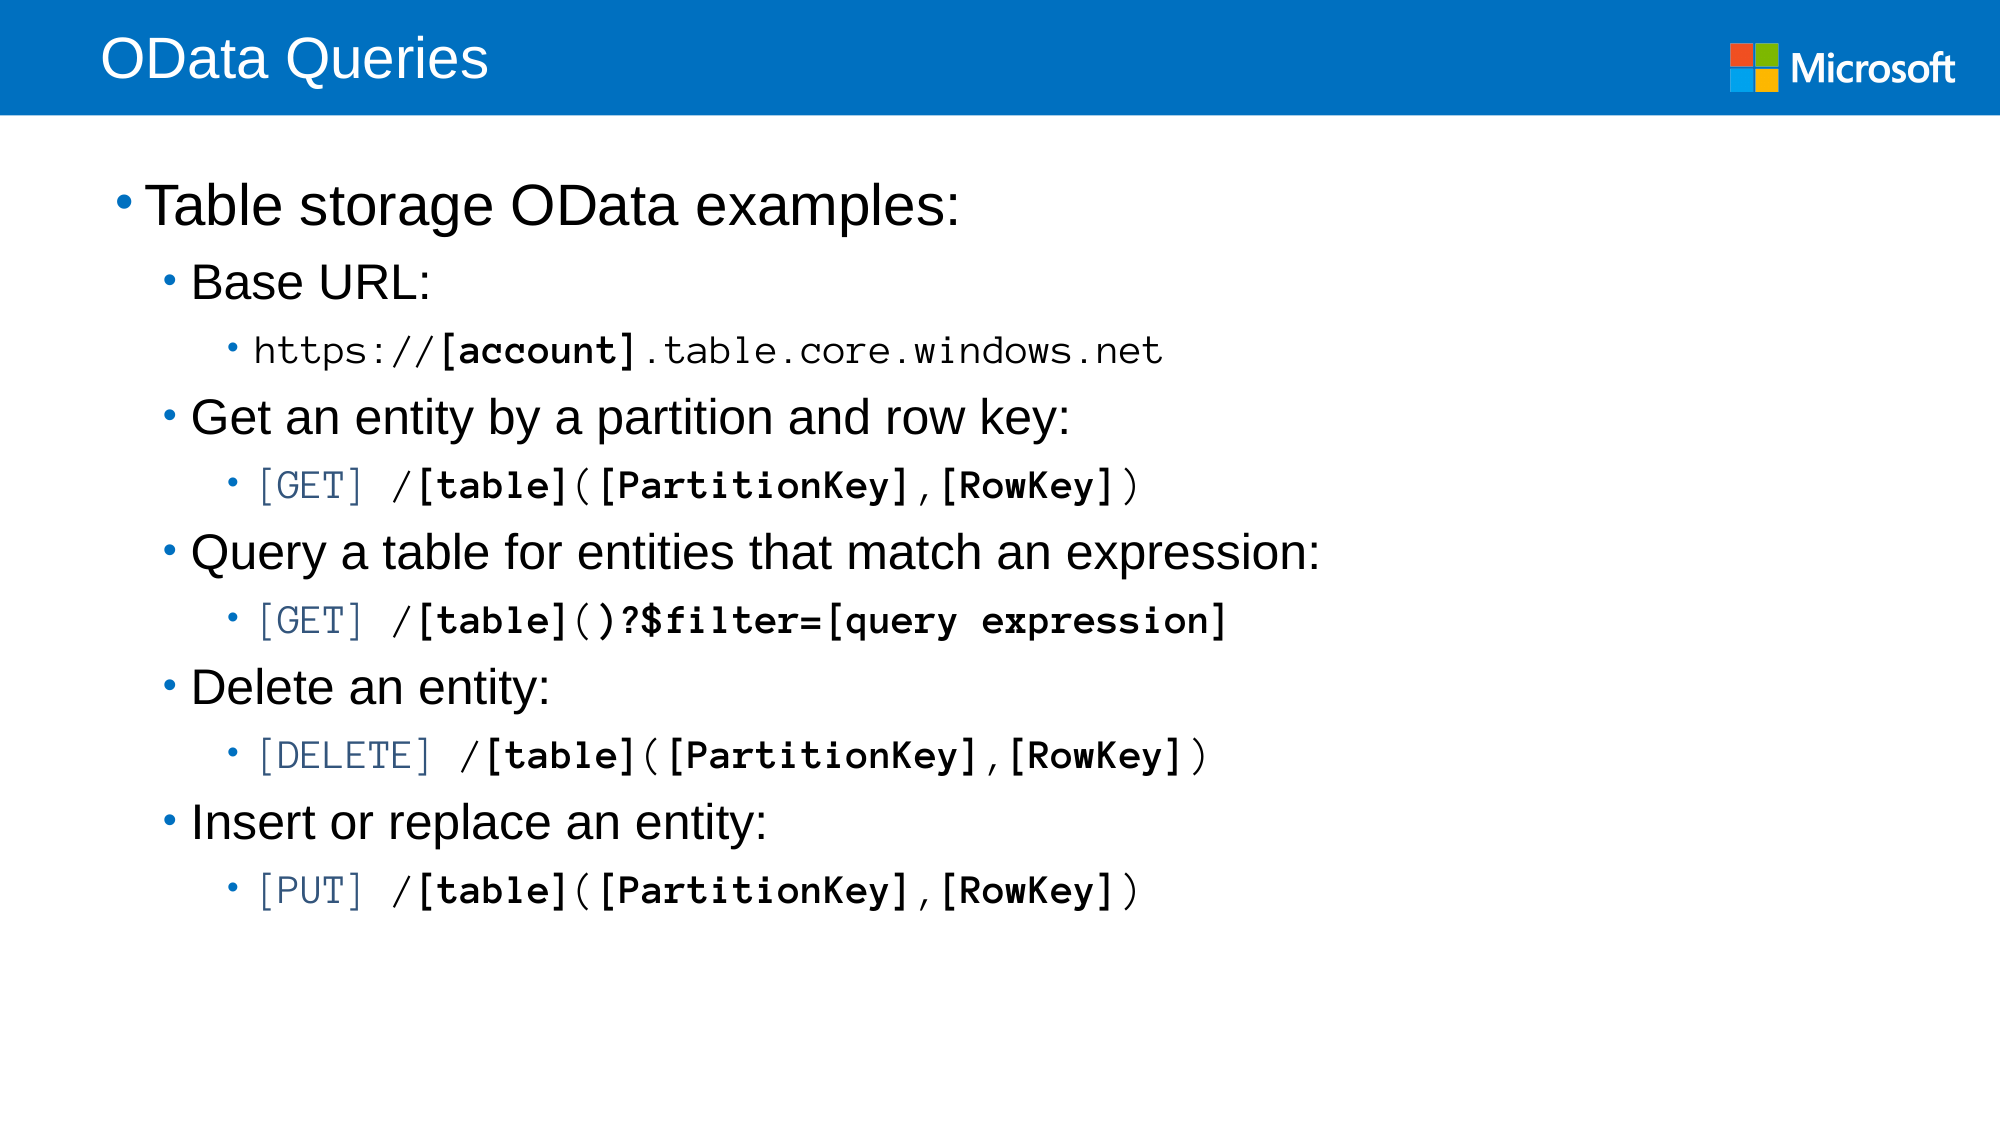

# OData Queries
Table storage OData examples:
Base URL:
https://[account].table.core.windows.net
Get an entity by a partition and row key:
[GET] /[table]([PartitionKey],[RowKey])
Query a table for entities that match an expression:
[GET] /[table]()?$filter=[query expression]
Delete an entity:
[DELETE] /[table]([PartitionKey],[RowKey])
Insert or replace an entity:
[PUT] /[table]([PartitionKey],[RowKey])